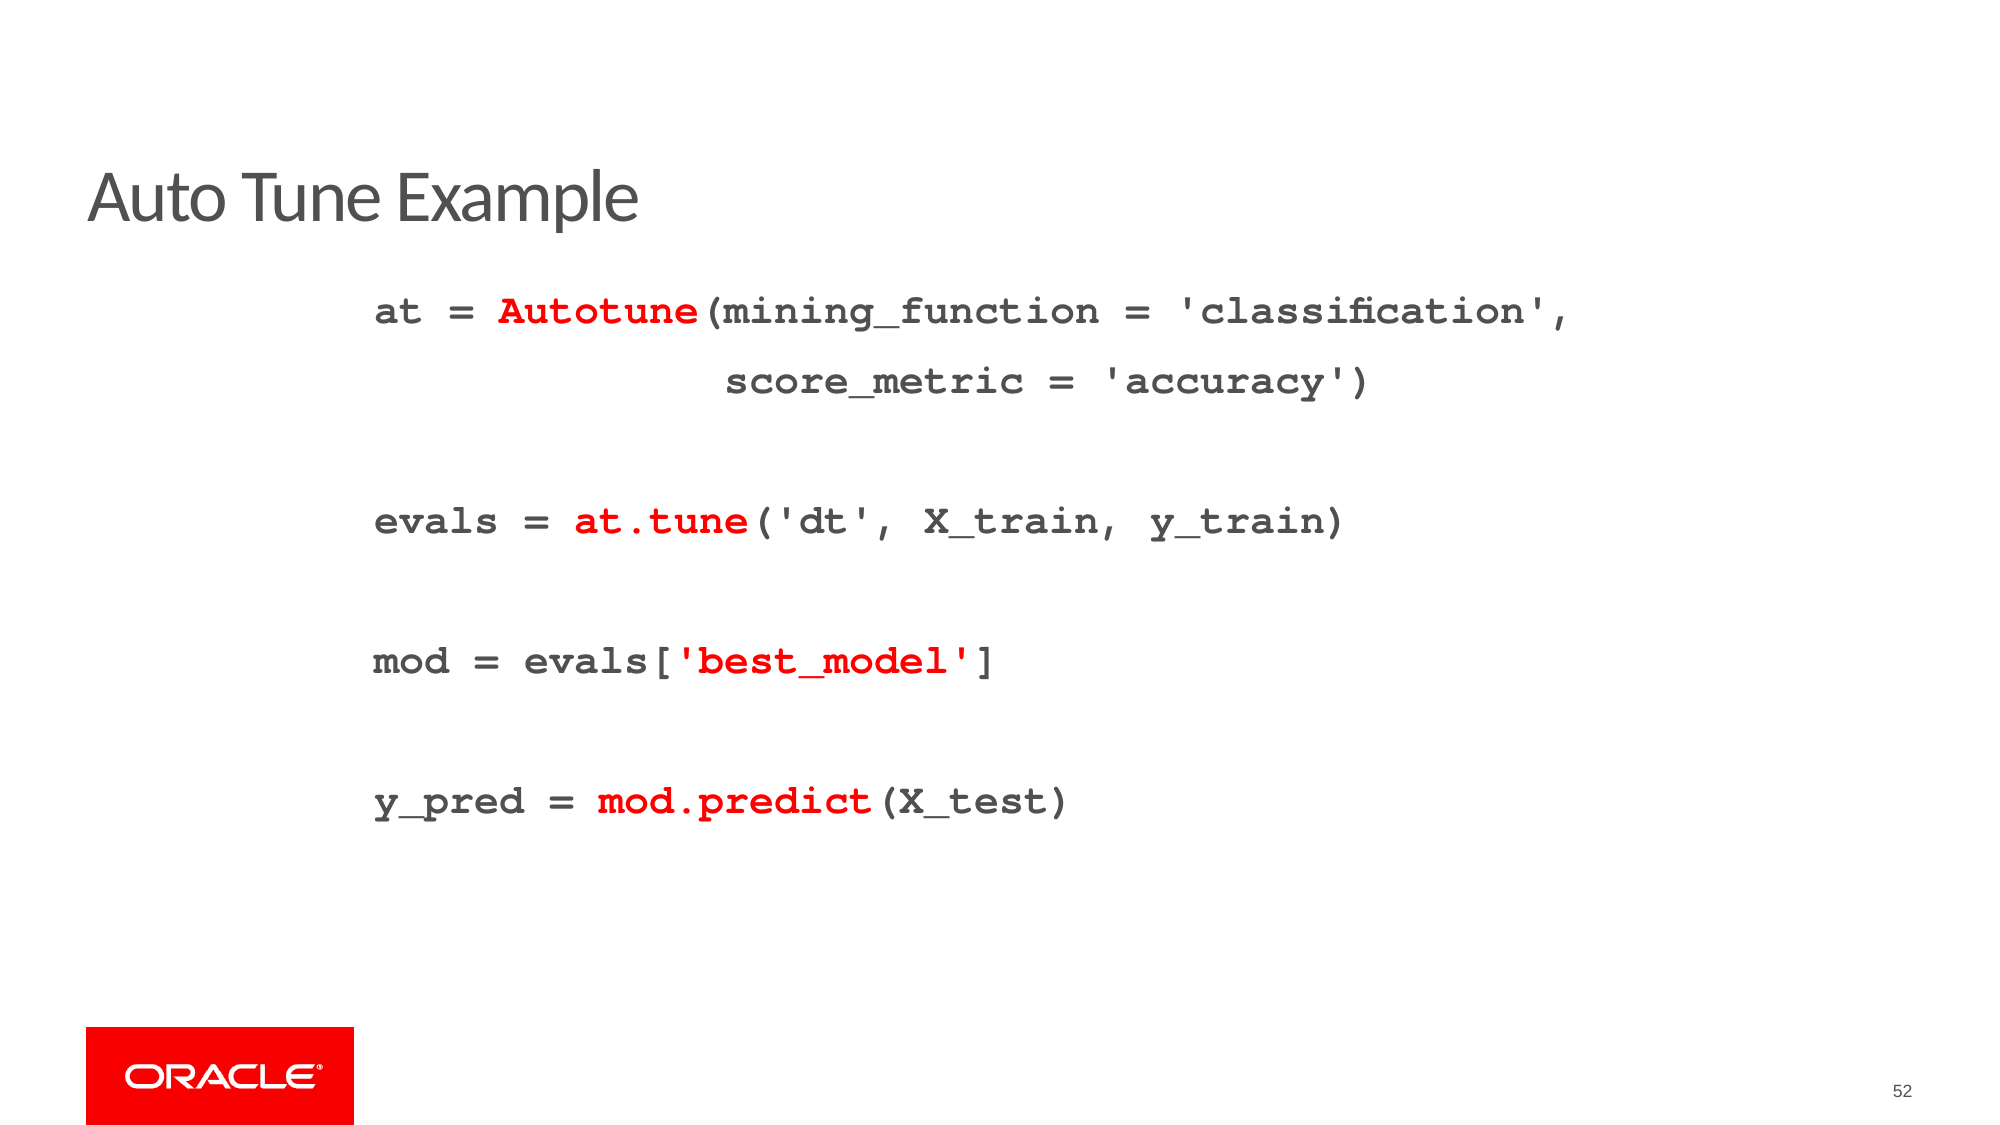

Confidential – Oracle Internal/Restricted/Highly Restricted
# Auto Tune Example
at = Autotune(mining_function = 'classification',
		  score_metric = 'accuracy')

evals = at.tune('dt', X_train, y_train)

mod = evals['best_model']

y_pred = mod.predict(X_test)

52